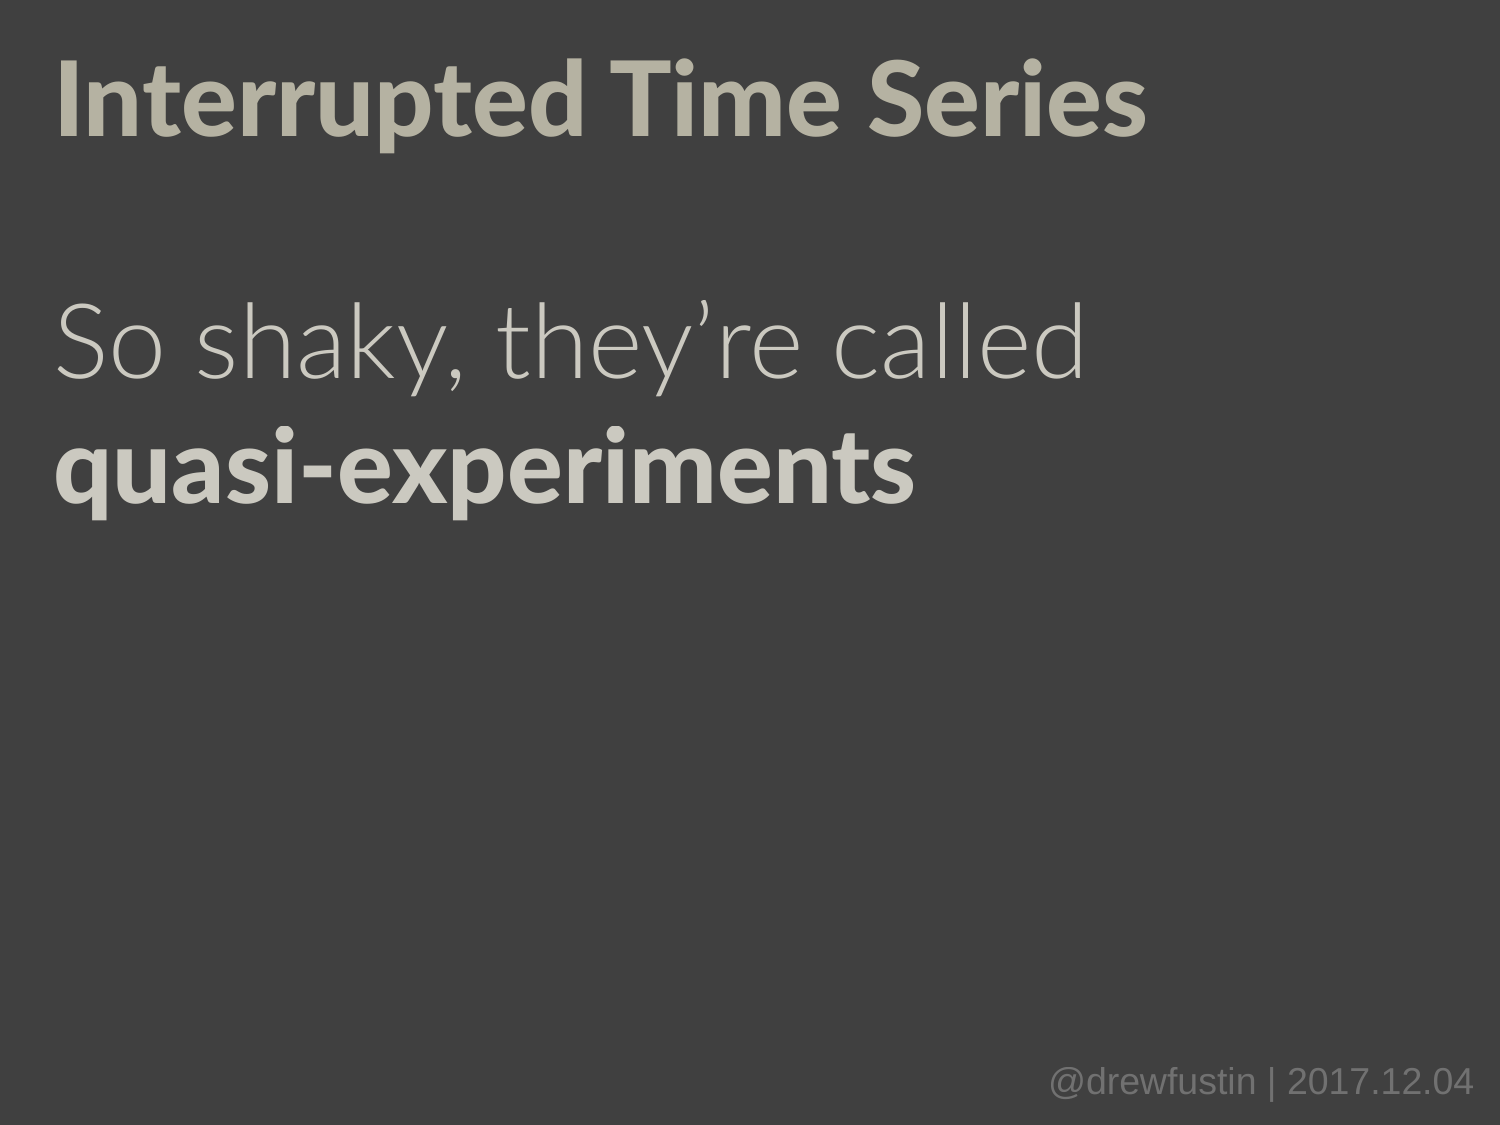

Interrupted Time Series
So shaky, they’re called
quasi-experiments
@drewfustin | 2017.12.04